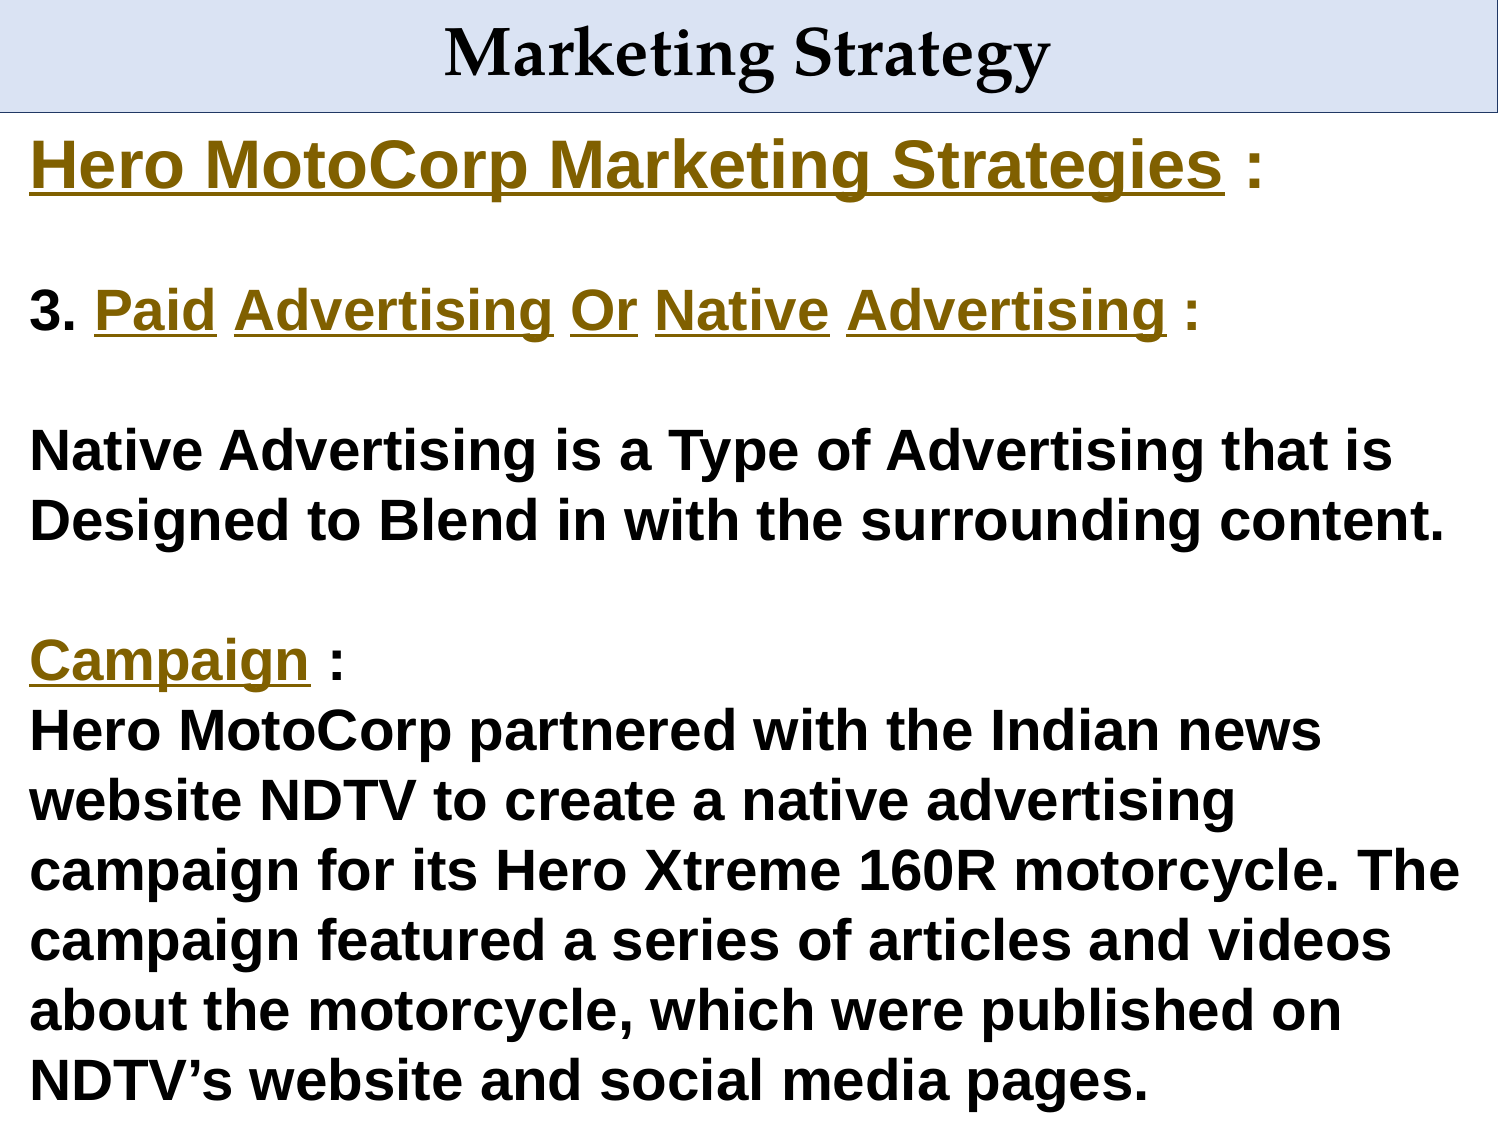

# Marketing Strategy
Hero MotoCorp Marketing Strategies :

3. Paid Advertising Or Native Advertising :

Native Advertising is a Type of Advertising that is Designed to Blend in with the surrounding content.

Campaign :
Hero MotoCorp partnered with the Indian news website NDTV to create a native advertising campaign for its Hero Xtreme 160R motorcycle. The campaign featured a series of articles and videos about the motorcycle, which were published on NDTV’s website and social media pages.